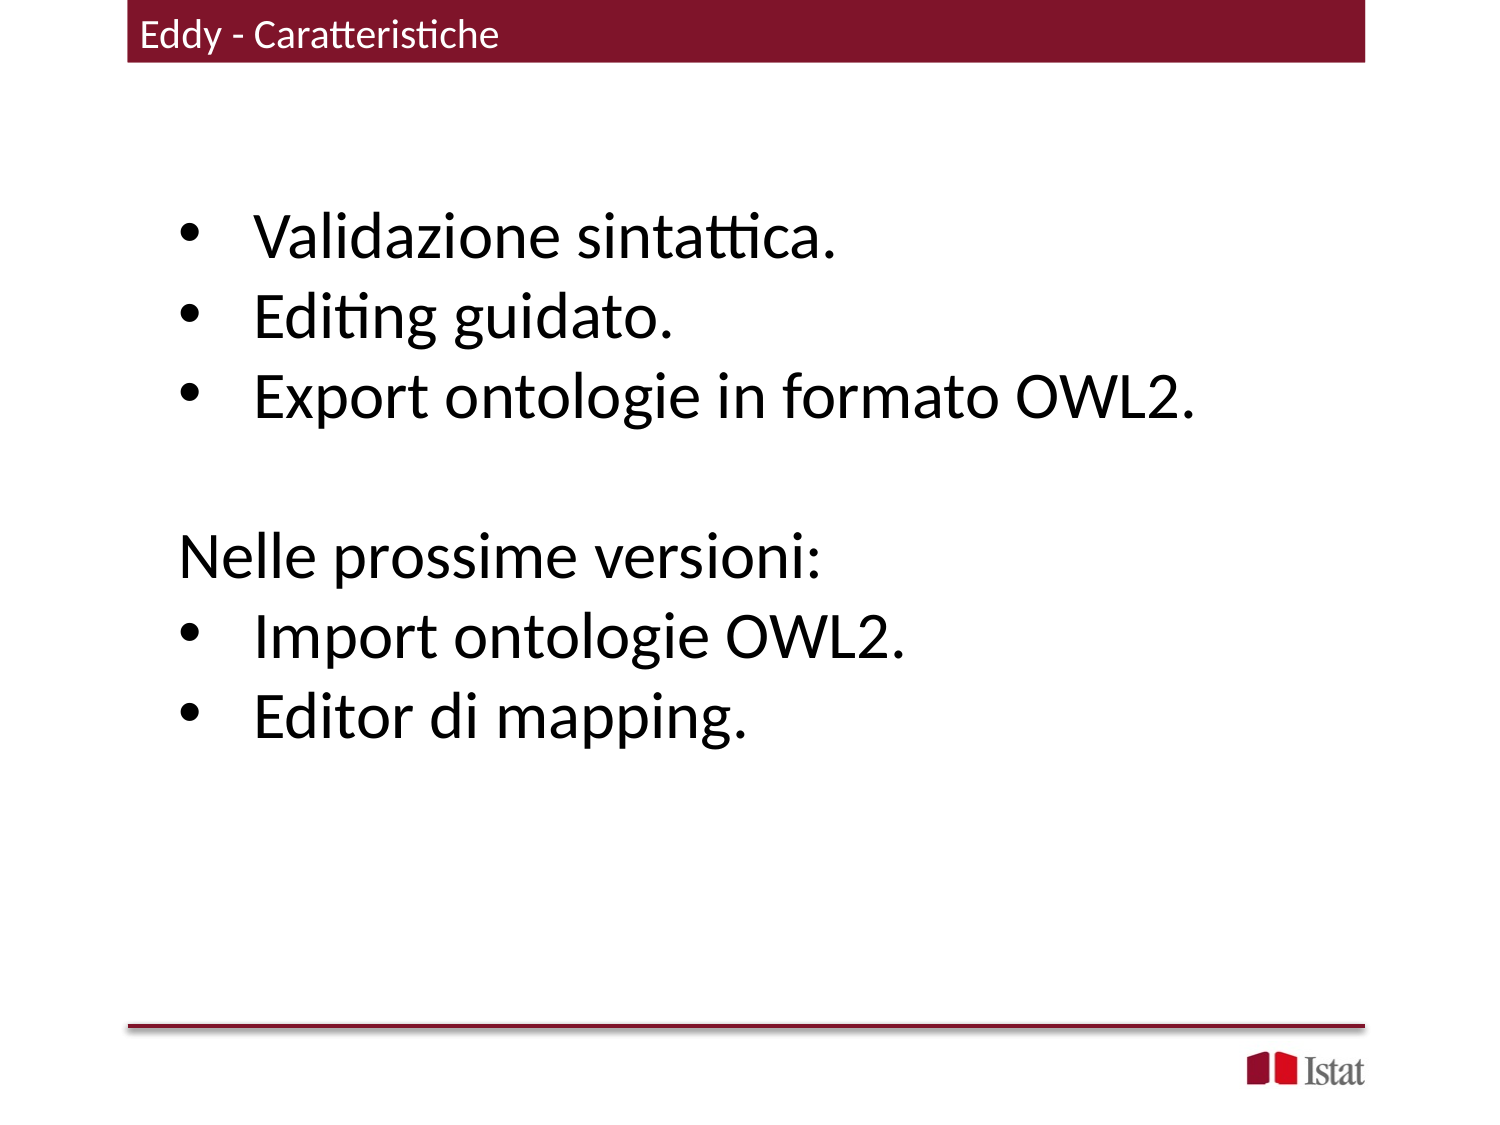

Eddy - Caratteristiche
Validazione sintattica.
Editing guidato.
Export ontologie in formato OWL2.

Nelle prossime versioni:
Import ontologie OWL2.
Editor di mapping.